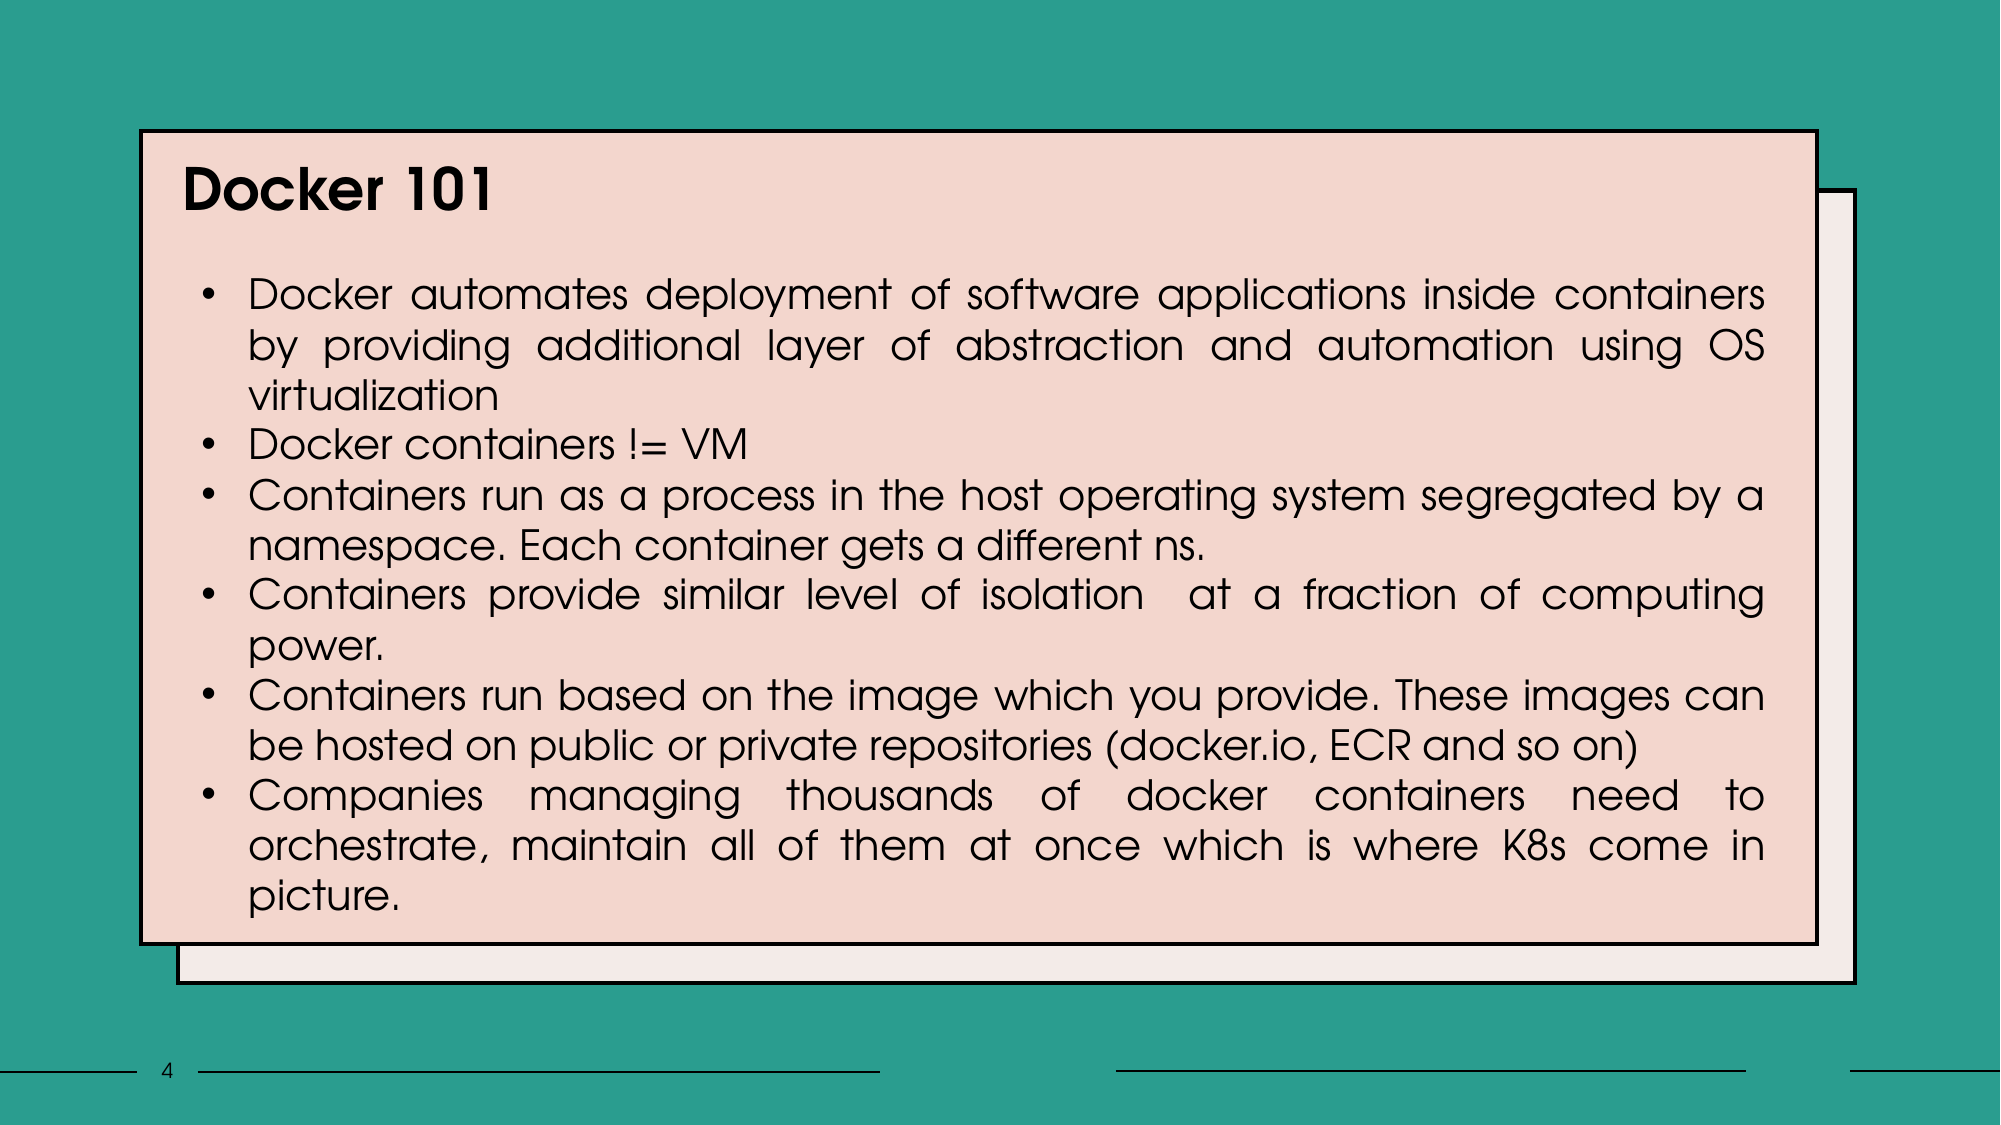

Docker 101
Docker automates deployment of software applications inside containers by providing additional layer of abstraction and automation using OS virtualization
Docker containers != VM
Containers run as a process in the host operating system segregated by a namespace. Each container gets a different ns.
Containers provide similar level of isolation  at a fraction of computing power.
Containers run based on the image which you provide. These images can be hosted on public or private repositories (docker.io, ECR and so on)
Companies managing thousands of docker containers need to orchestrate, maintain all of them at once which is where K8s come in picture.
4